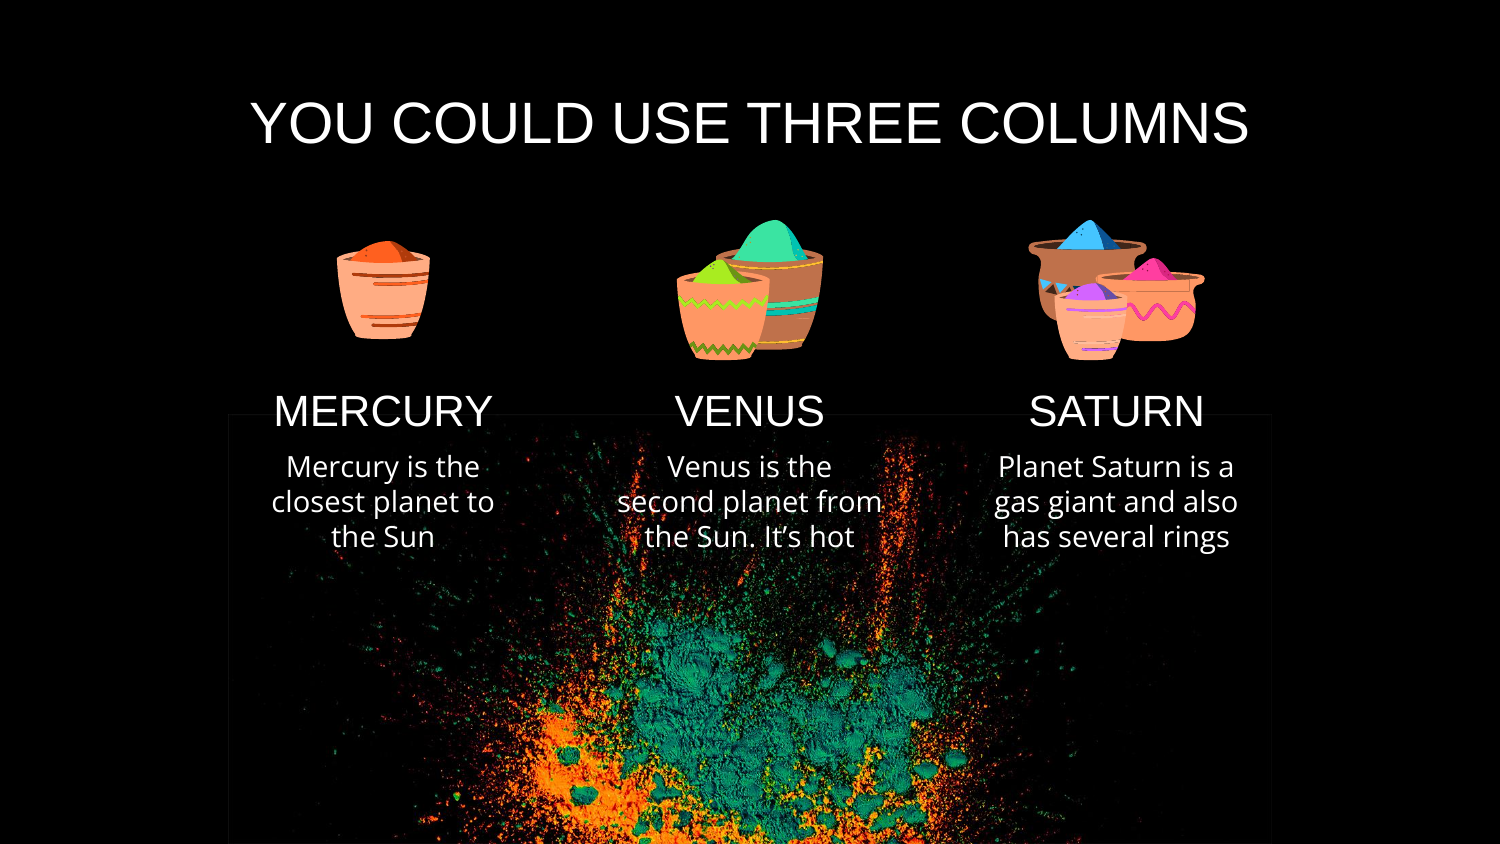

# YOU COULD USE THREE COLUMNS

MERCURY
VENUS
SATURN
Mercury is the closest planet to the Sun
Venus is the second planet from the Sun. It’s hot
Planet Saturn is a gas giant and also has several rings